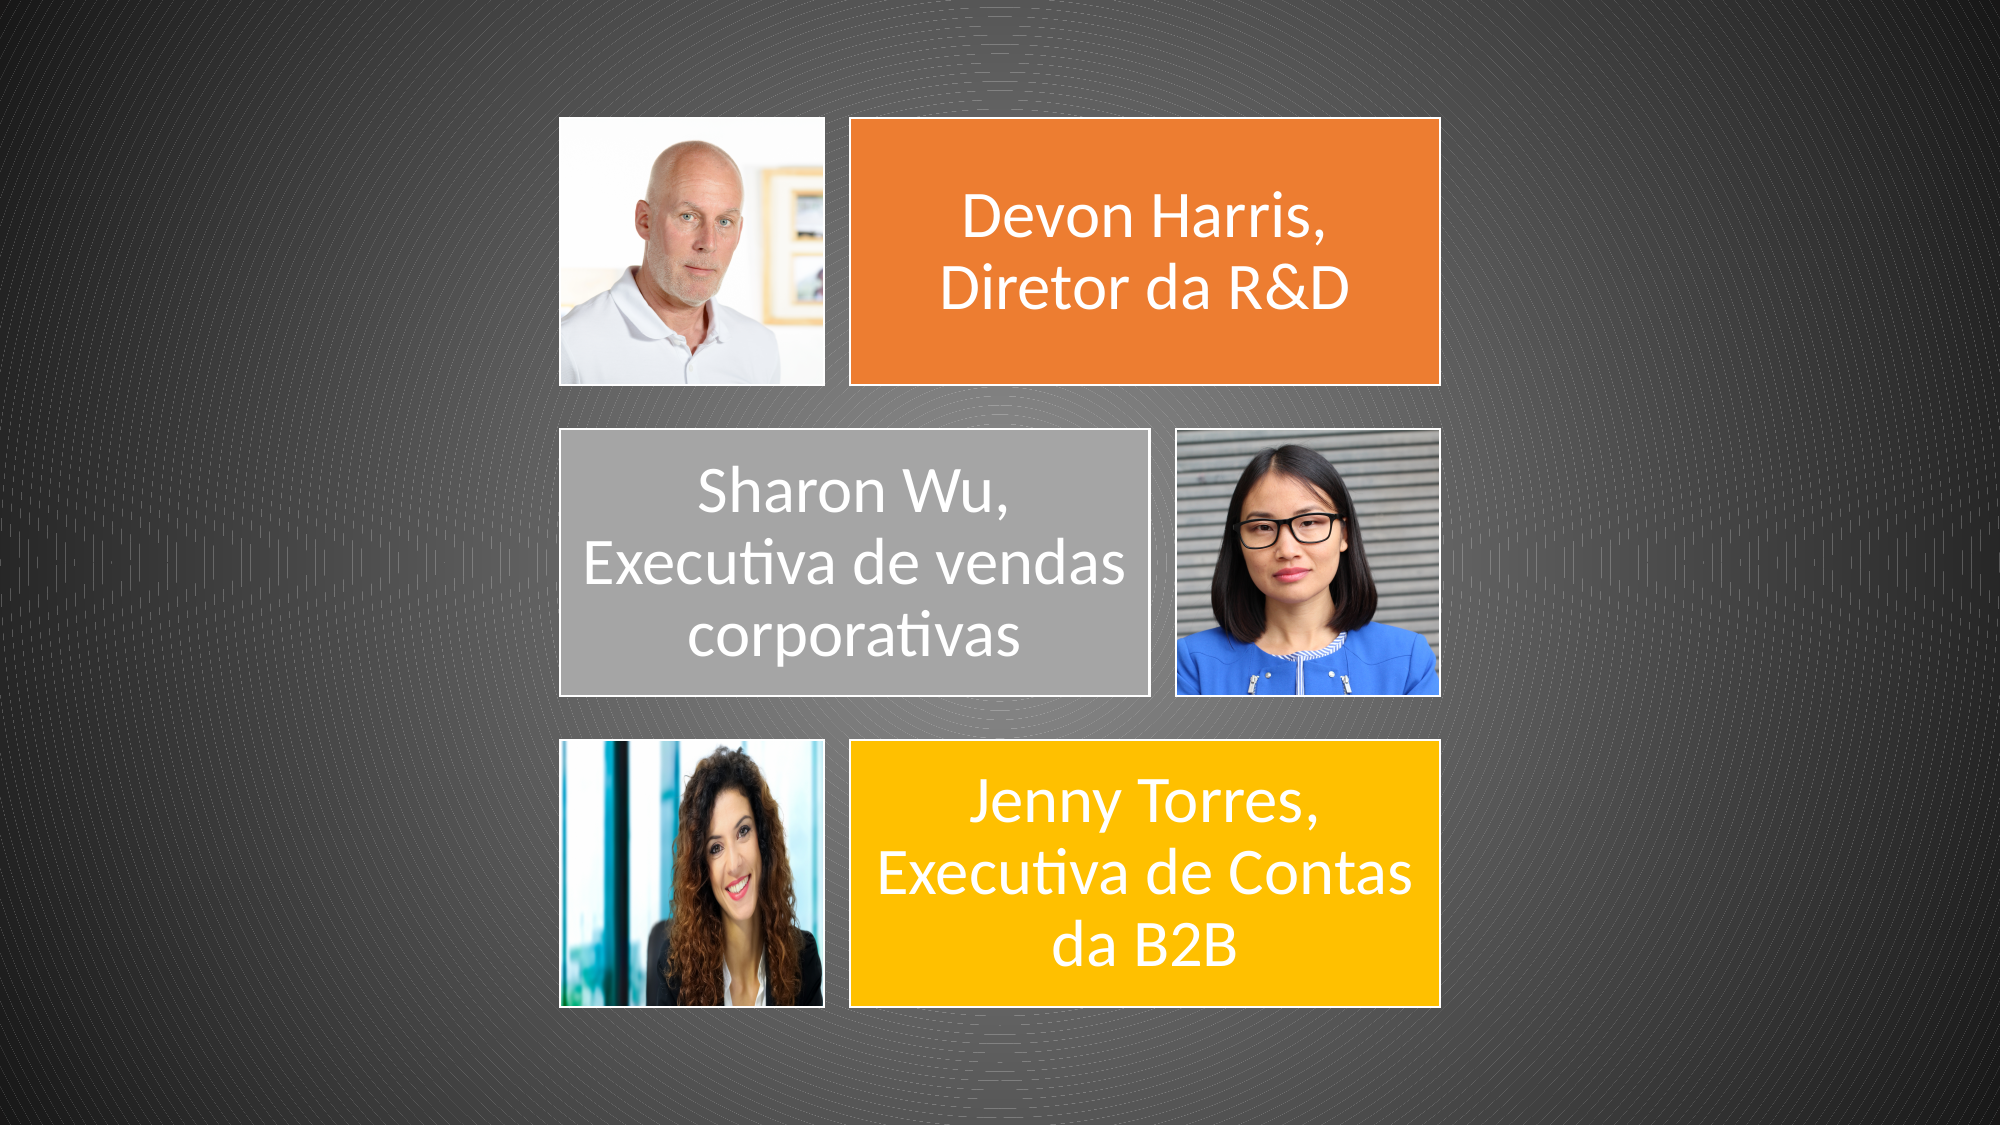

Devon Harris, Diretor da R&D
Sharon Wu, Executiva de vendas corporativas
Jenny Torres, Executiva de Contas da B2B